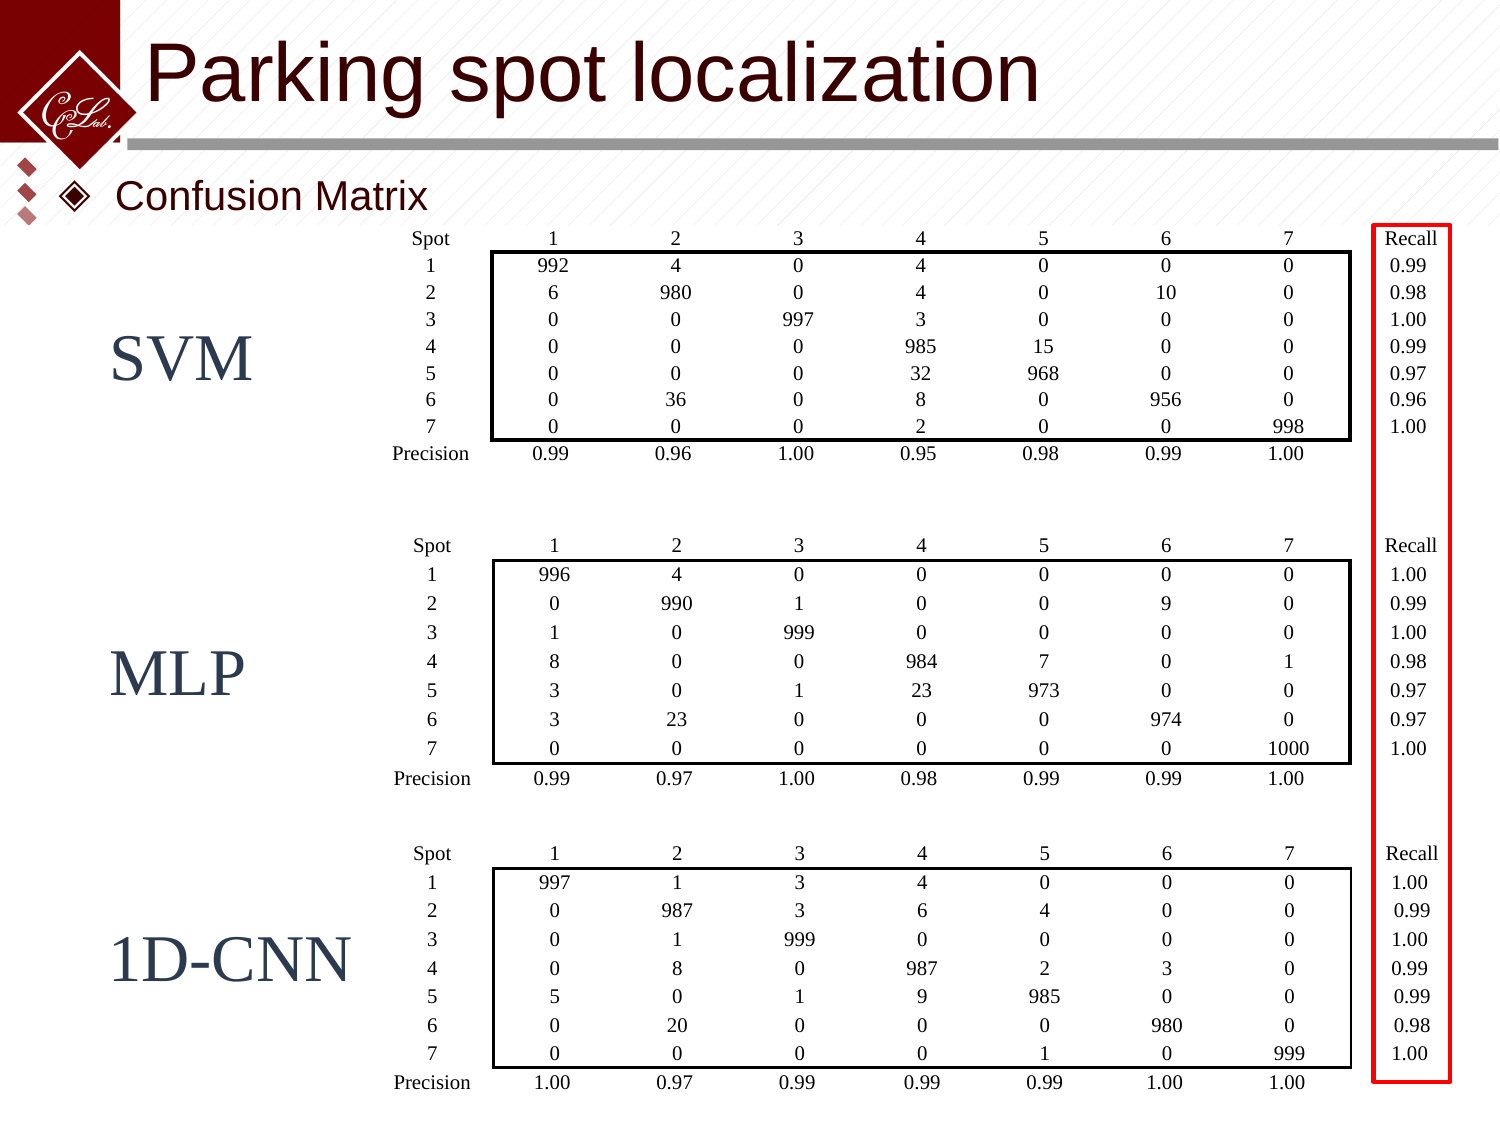

# Parking spot localization
Confusion Matrix

| Spot | 1 | 2 | 3 | 4 | 5 | 6 | 7 | Recall |
| --- | --- | --- | --- | --- | --- | --- | --- | --- |
| 1 | 992 | 4 | 0 | 4 | 0 | 0 | 0 | 0.99 |
| 2 | 6 | 980 | 0 | 4 | 0 | 10 | 0 | 0.98 |
| 3 | 0 | 0 | 997 | 3 | 0 | 0 | 0 | 1.00 |
| 4 | 0 | 0 | 0 | 985 | 15 | 0 | 0 | 0.99 |
| 5 | 0 | 0 | 0 | 32 | 968 | 0 | 0 | 0.97 |
| 6 | 0 | 36 | 0 | 8 | 0 | 956 | 0 | 0.96 |
| 7 | 0 | 0 | 0 | 2 | 0 | 0 | 998 | 1.00 |
| Precision | 0.99 | 0.96 | 1.00 | 0.95 | 0.98 | 0.99 | 1.00 |  |
SVM
| Spot | 1 | 2 | 3 | 4 | 5 | 6 | 7 | Recall |
| --- | --- | --- | --- | --- | --- | --- | --- | --- |
| 1 | 996 | 4 | 0 | 0 | 0 | 0 | 0 | 1.00 |
| 2 | 0 | 990 | 1 | 0 | 0 | 9 | 0 | 0.99 |
| 3 | 1 | 0 | 999 | 0 | 0 | 0 | 0 | 1.00 |
| 4 | 8 | 0 | 0 | 984 | 7 | 0 | 1 | 0.98 |
| 5 | 3 | 0 | 1 | 23 | 973 | 0 | 0 | 0.97 |
| 6 | 3 | 23 | 0 | 0 | 0 | 974 | 0 | 0.97 |
| 7 | 0 | 0 | 0 | 0 | 0 | 0 | 1000 | 1.00 |
| Precision | 0.99 | 0.97 | 1.00 | 0.98 | 0.99 | 0.99 | 1.00 |  |
MLP
| Spot | 1 | 2 | 3 | 4 | 5 | 6 | 7 | Recall |
| --- | --- | --- | --- | --- | --- | --- | --- | --- |
| 1 | 997 | 1 | 3 | 4 | 0 | 0 | 0 | 1.00 |
| 2 | 0 | 987 | 3 | 6 | 4 | 0 | 0 | 0.99 |
| 3 | 0 | 1 | 999 | 0 | 0 | 0 | 0 | 1.00 |
| 4 | 0 | 8 | 0 | 987 | 2 | 3 | 0 | 0.99 |
| 5 | 5 | 0 | 1 | 9 | 985 | 0 | 0 | 0.99 |
| 6 | 0 | 20 | 0 | 0 | 0 | 980 | 0 | 0.98 |
| 7 | 0 | 0 | 0 | 0 | 1 | 0 | 999 | 1.00 |
| Precision | 1.00 | 0.97 | 0.99 | 0.99 | 0.99 | 1.00 | 1.00 |  |
1D-CNN